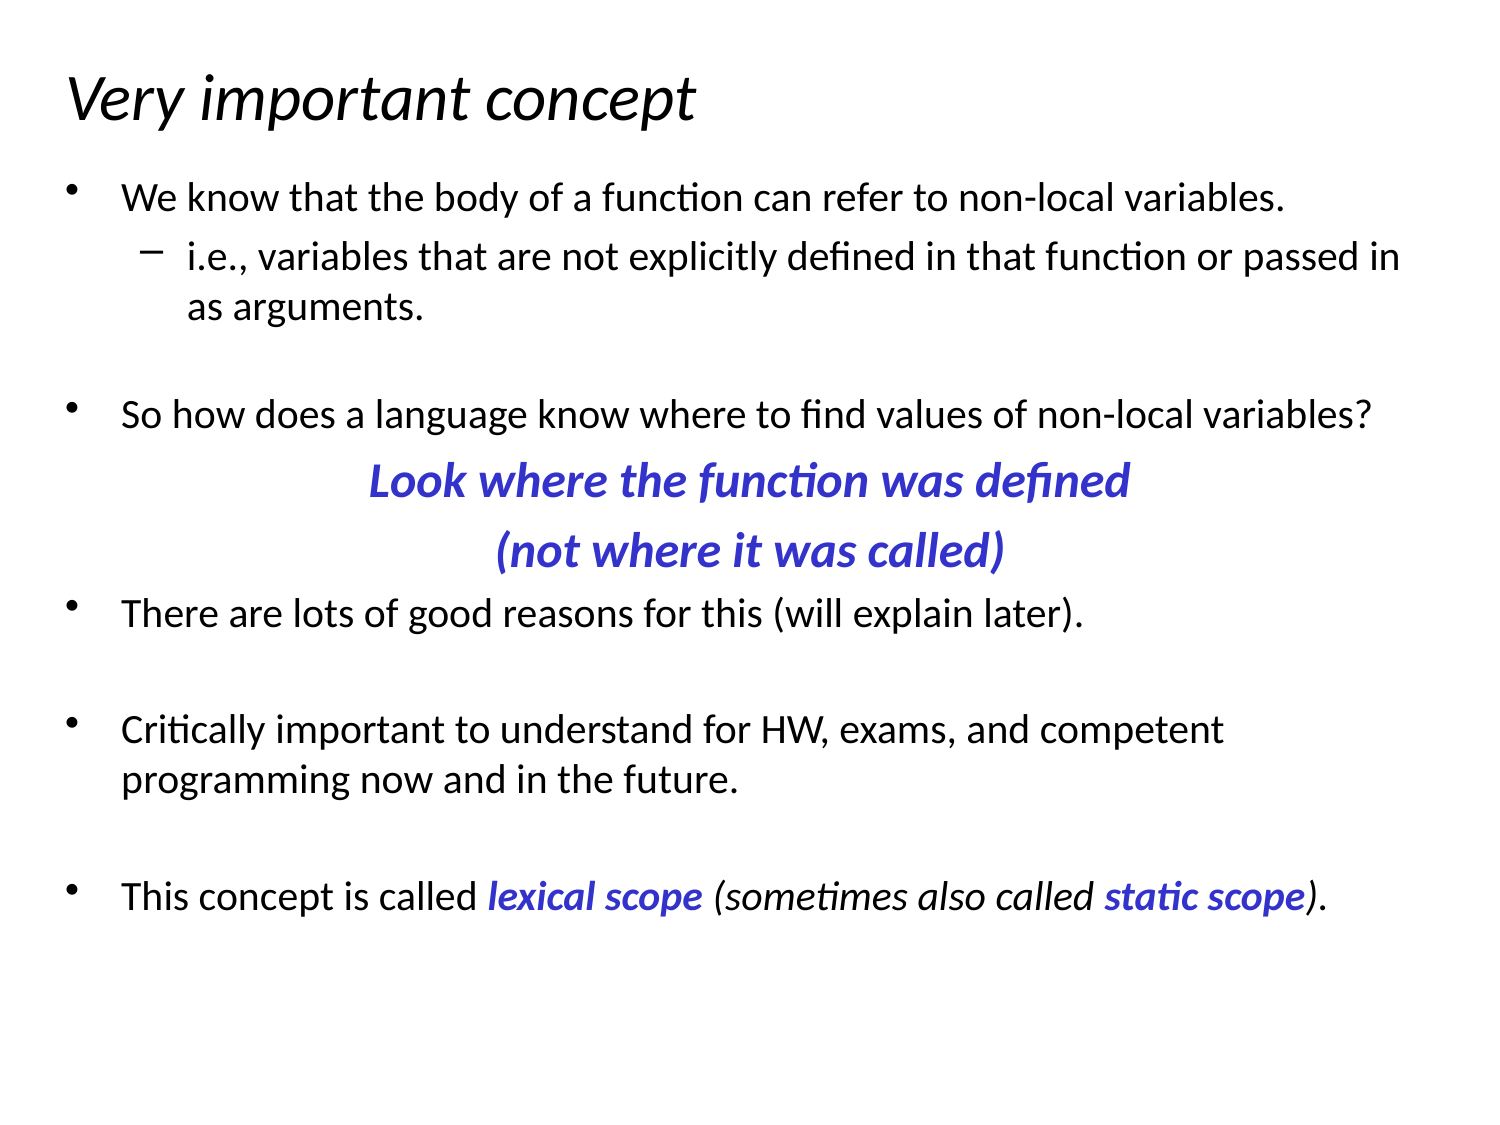

# Very important concept
We know that the body of a function can refer to non-local variables.
i.e., variables that are not explicitly defined in that function or passed in as arguments.
So how does a language know where to find values of non-local variables?
Look where the function was defined
(not where it was called)
There are lots of good reasons for this (will explain later).

Critically important to understand for HW, exams, and competent programming now and in the future.

This concept is called lexical scope (sometimes also called static scope).